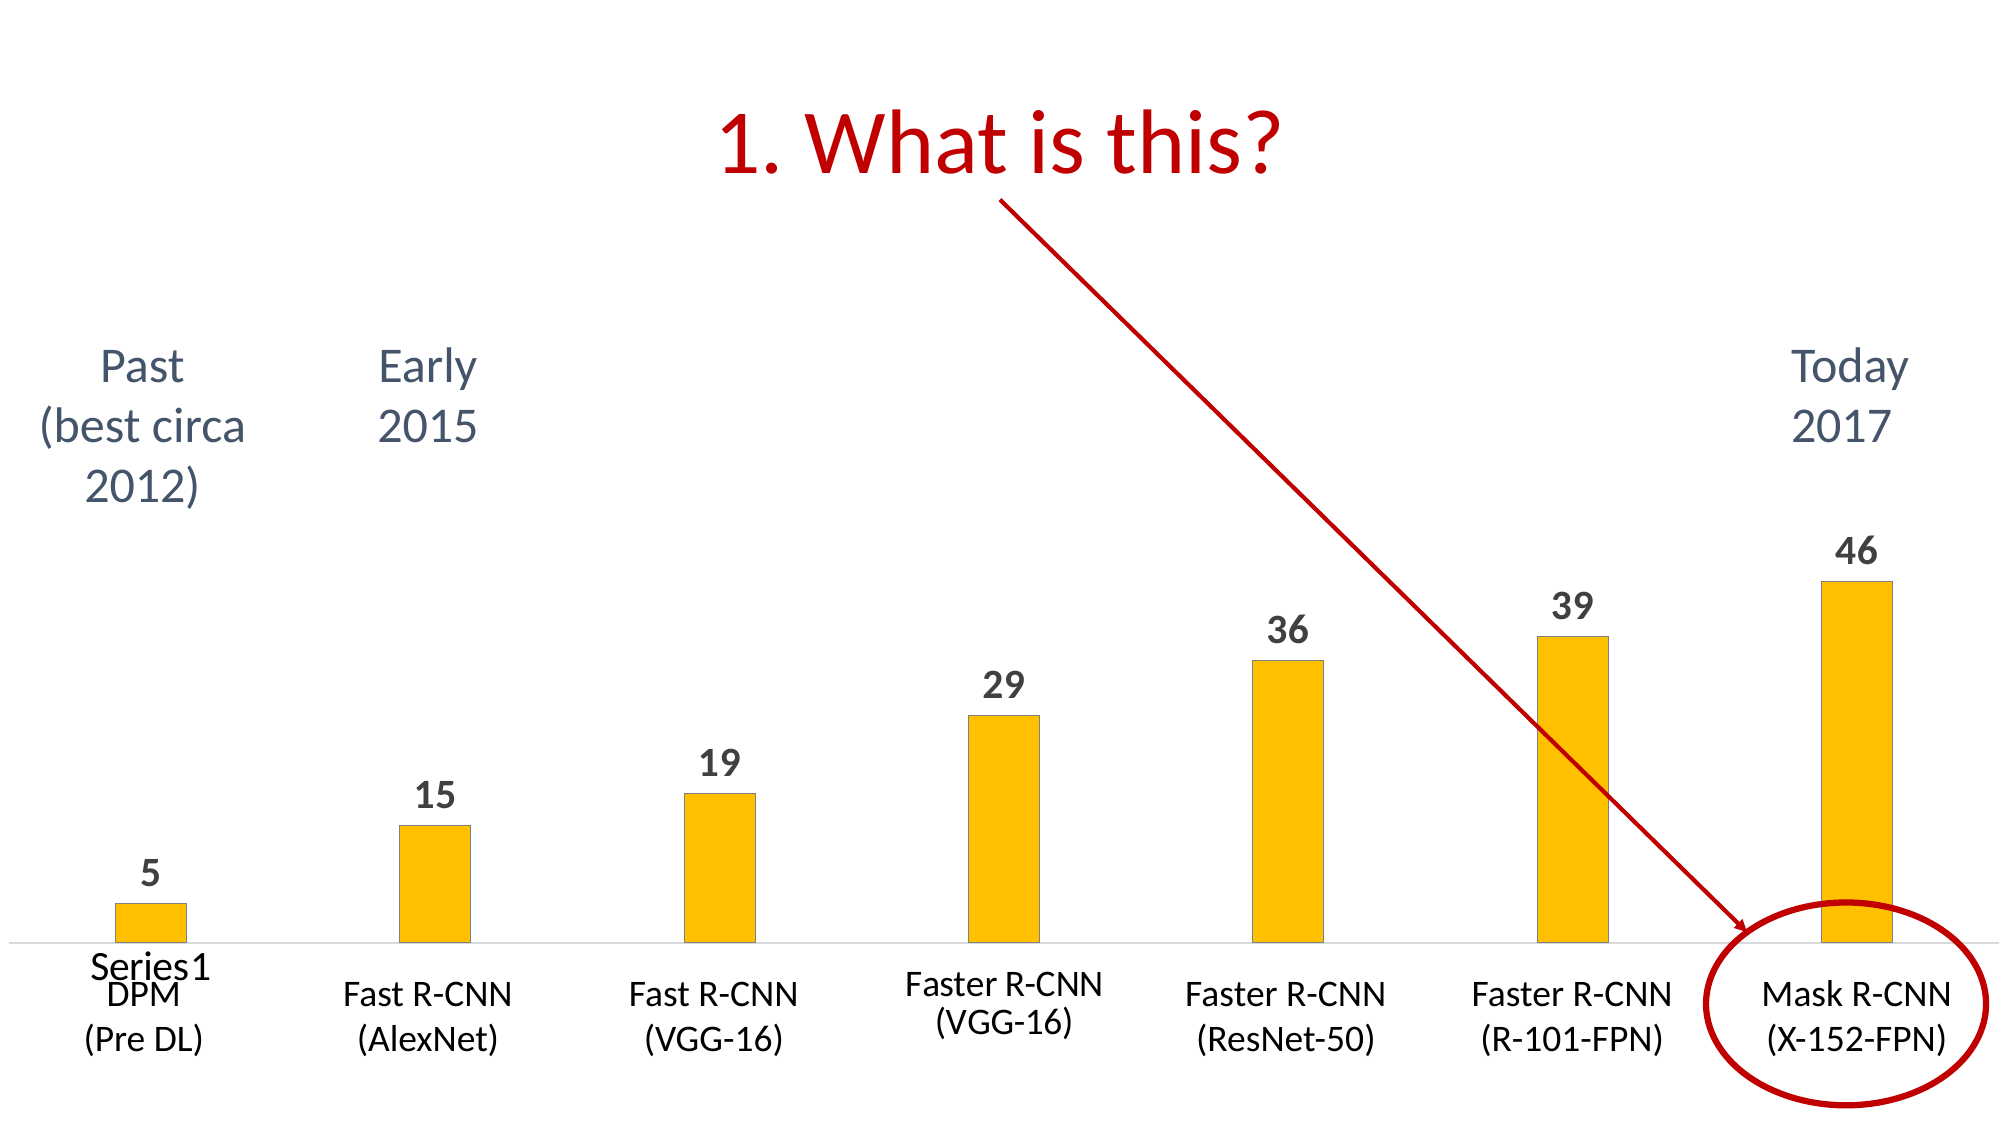

[unsupported chart]

1. What is this?
Early
2015
Past
(best circa
2012)
Today
2017

Faster R-CNN
(ResNet-50)
Faster R-CNN
(R-101-FPN)
Mask R-CNN
(X-152-FPN)
DPM
(Pre DL)
Fast R-CNN
(VGG-16)
Fast R-CNN
(AlexNet)